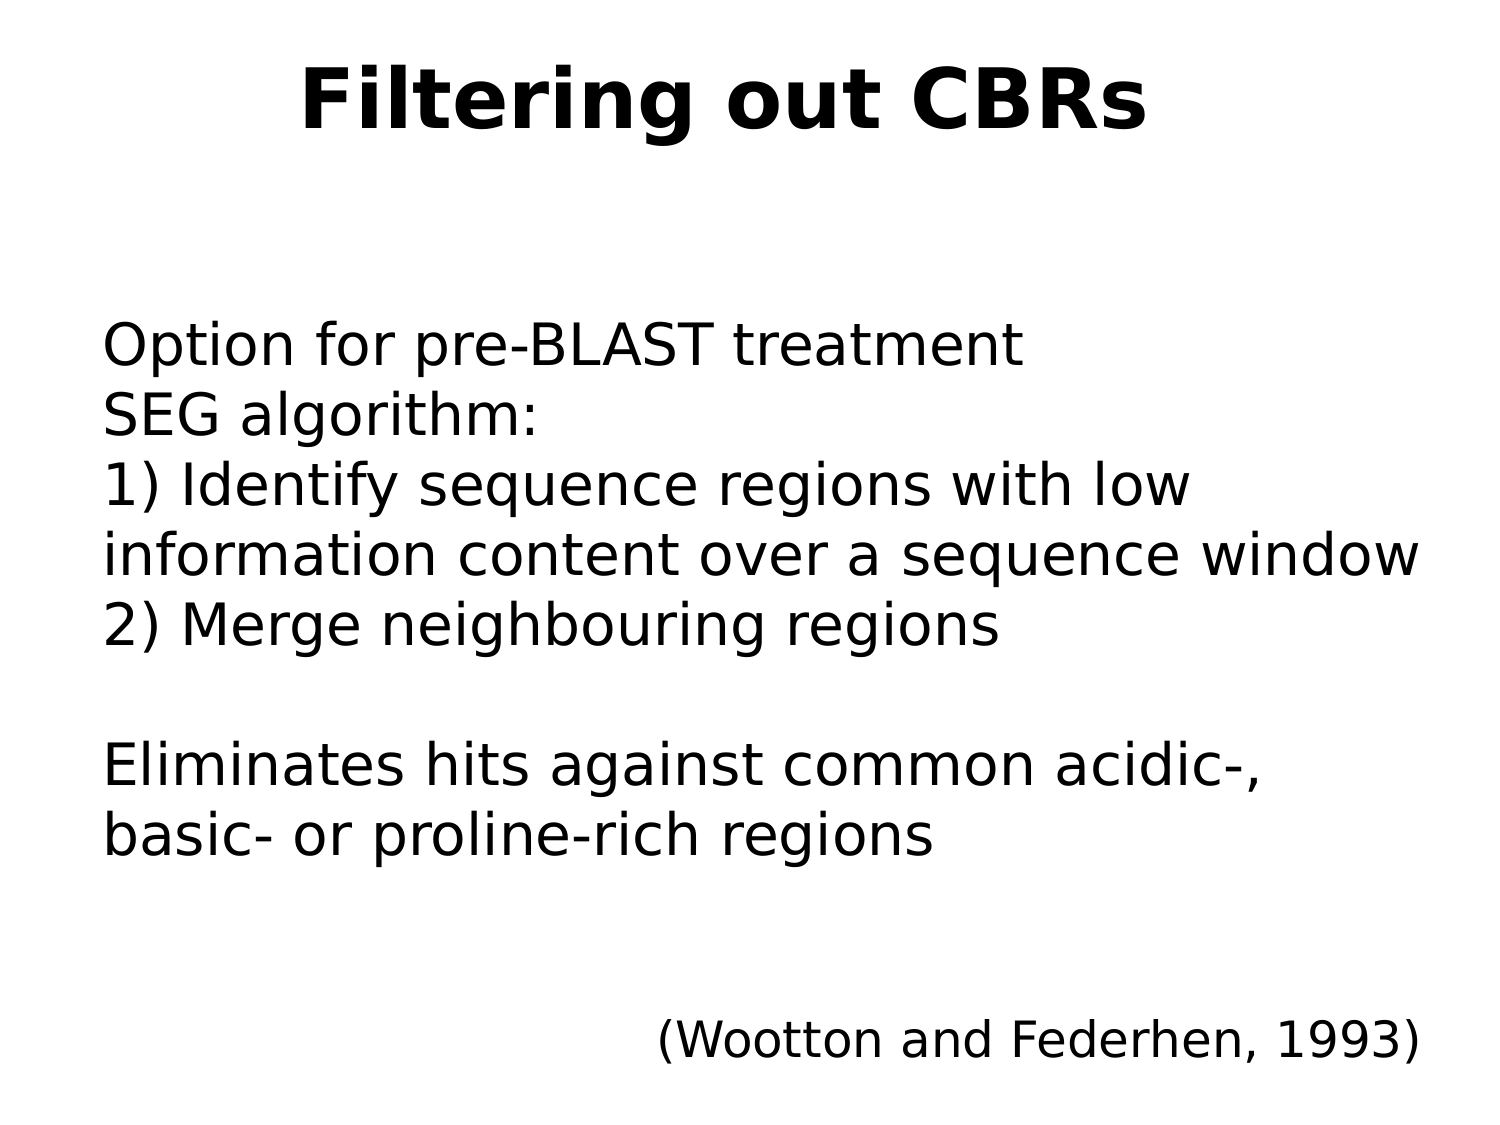

Filtering out CBRs
Option for pre-BLAST treatment
SEG algorithm:
1) Identify sequence regions with low information content over a sequence window
2) Merge neighbouring regions

Eliminates hits against common acidic-, basic- or proline-rich regions
(Wootton and Federhen, 1993)